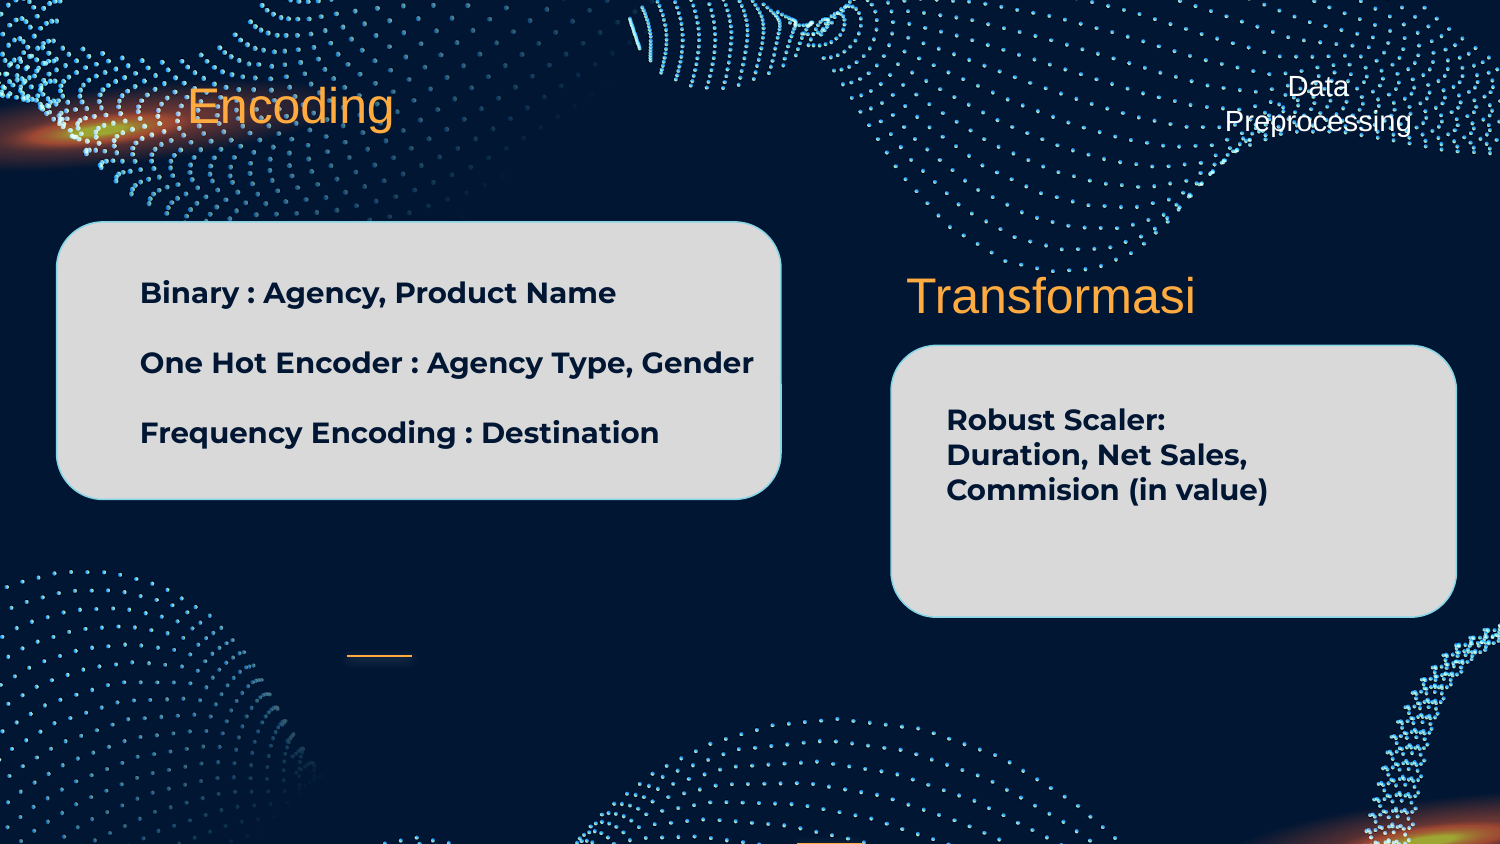

# Data Preprocessing
Encoding

Transformasi
Binary : Agency, Product Name

One Hot Encoder : Agency Type, Gender

Frequency Encoding : Destination

Robust Scaler:
Duration, Net Sales, Commision (in value)